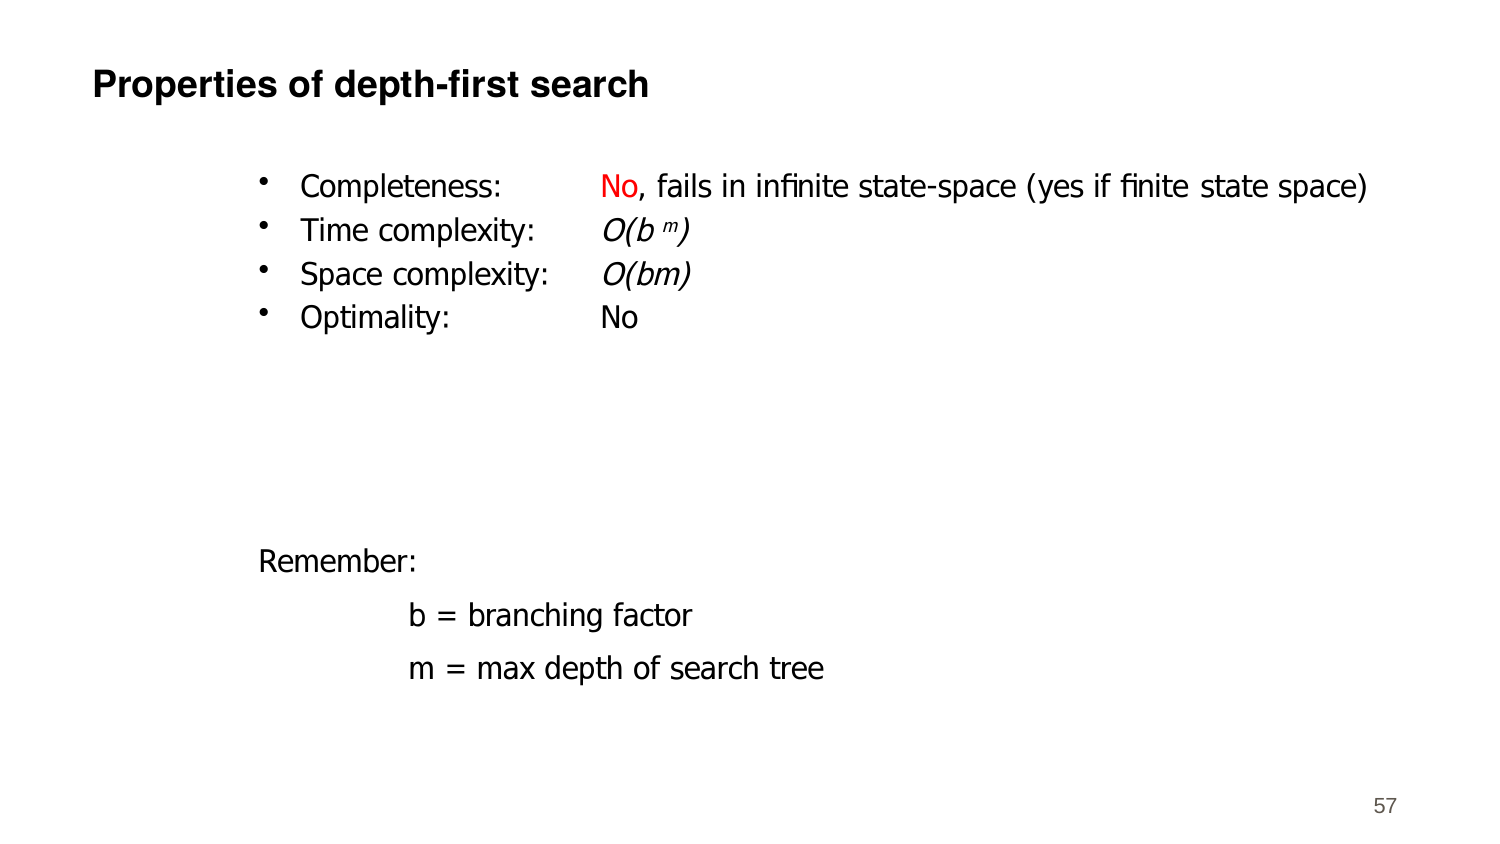

# Properties of depth-first search
Completeness: 	No, fails in infinite state-space (yes if finite	state space)
Time complexity:	O(b m)
Space complexity:	O(bm)
Optimality:	No
Remember:
	b = branching factor
	m = max depth of search tree
57